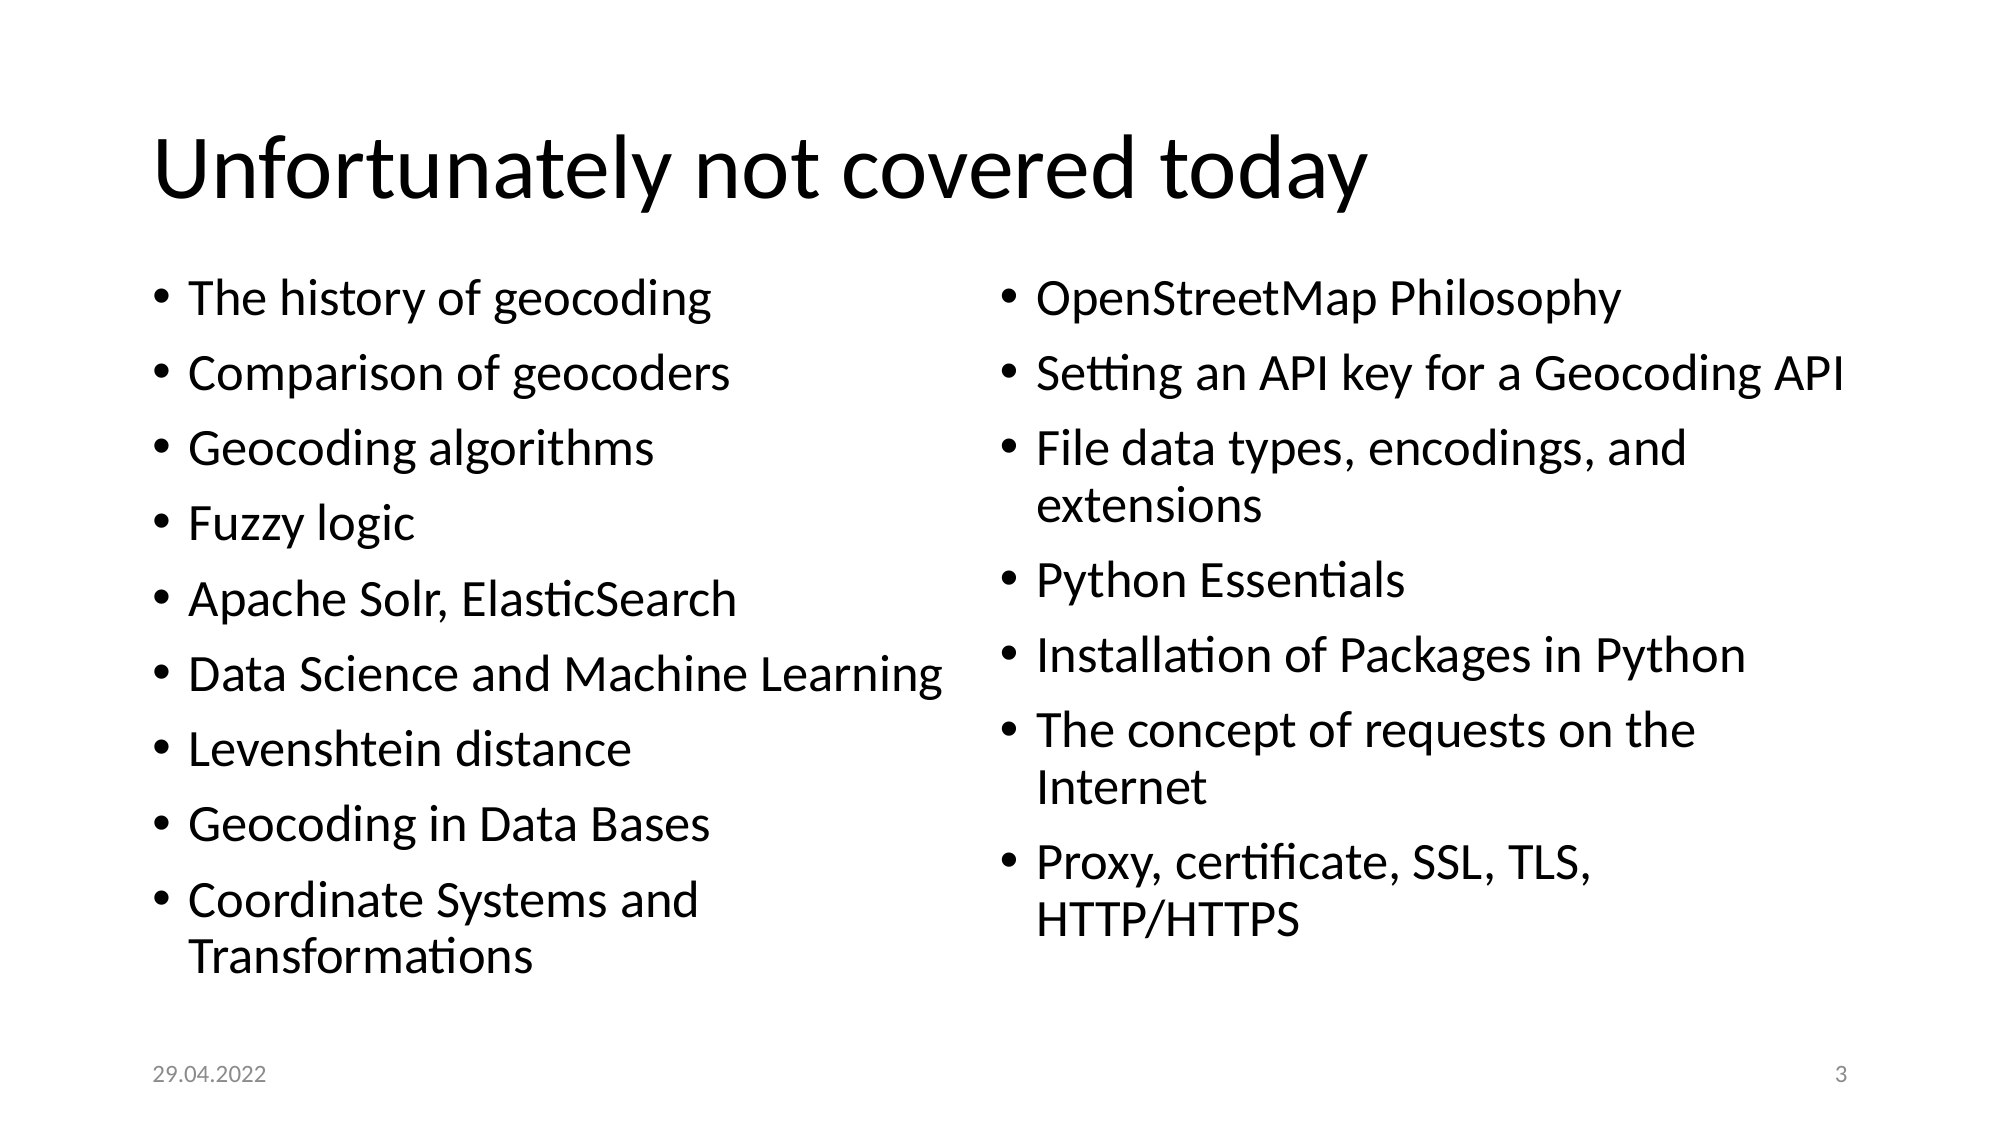

# Unfortunately not covered today
The history of geocoding
Comparison of geocoders
Geocoding algorithms
Fuzzy logic
Apache Solr, ElasticSearch
Data Science and Machine Learning
Levenshtein distance
Geocoding in Data Bases
Coordinate Systems and Transformations
OpenStreetMap Philosophy
Setting an API key for a Geocoding API
File data types, encodings, and extensions
Python Essentials
Installation of Packages in Python
The concept of requests on the Internet
Proxy, certificate, SSL, TLS, HTTP/HTTPS
29.04.2022
3